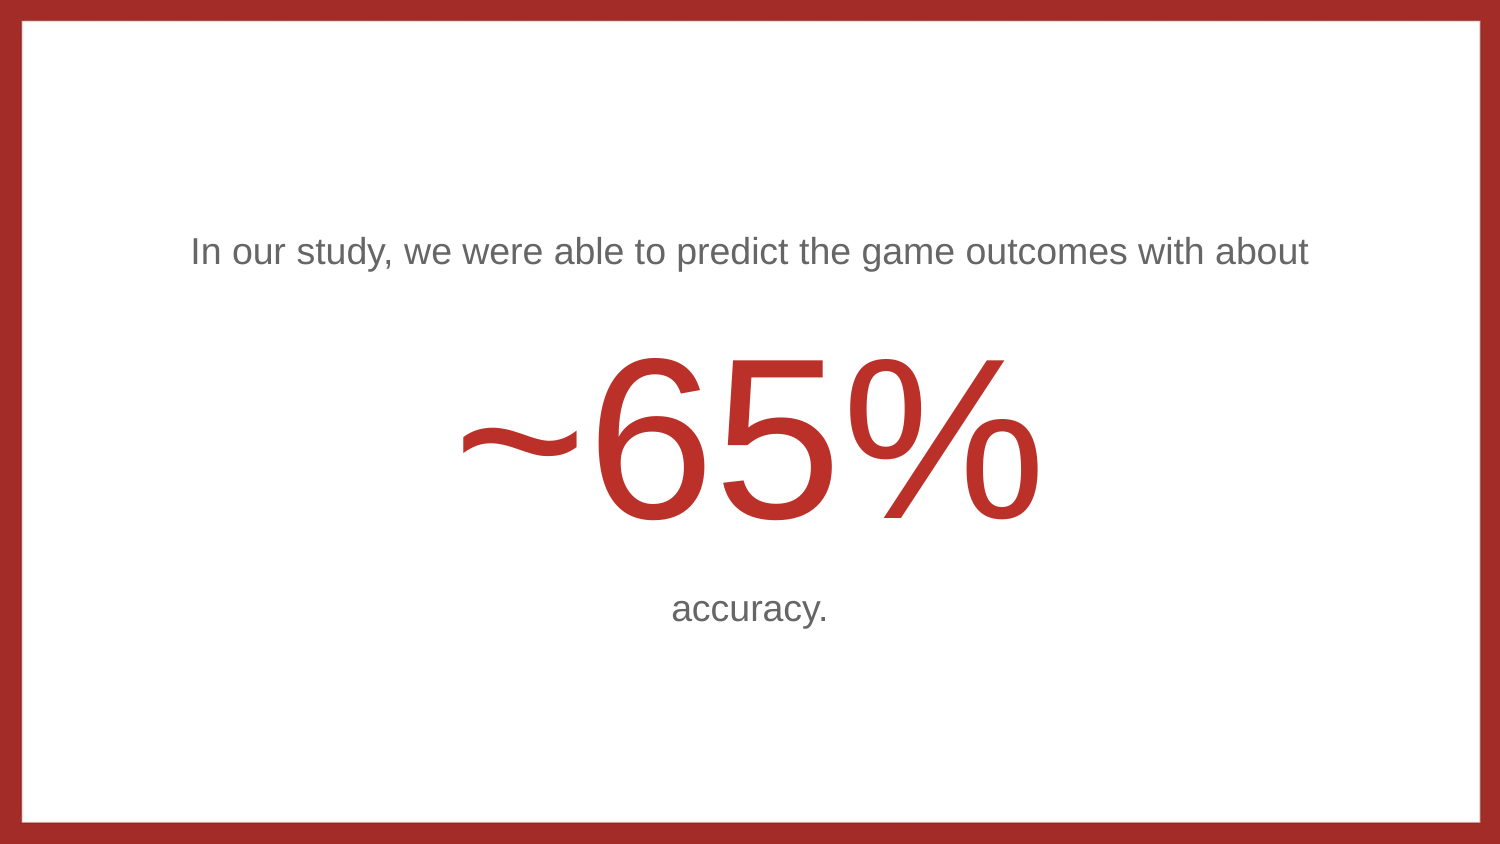

In our study, we were able to predict the game outcomes with about
# ~65%
accuracy.